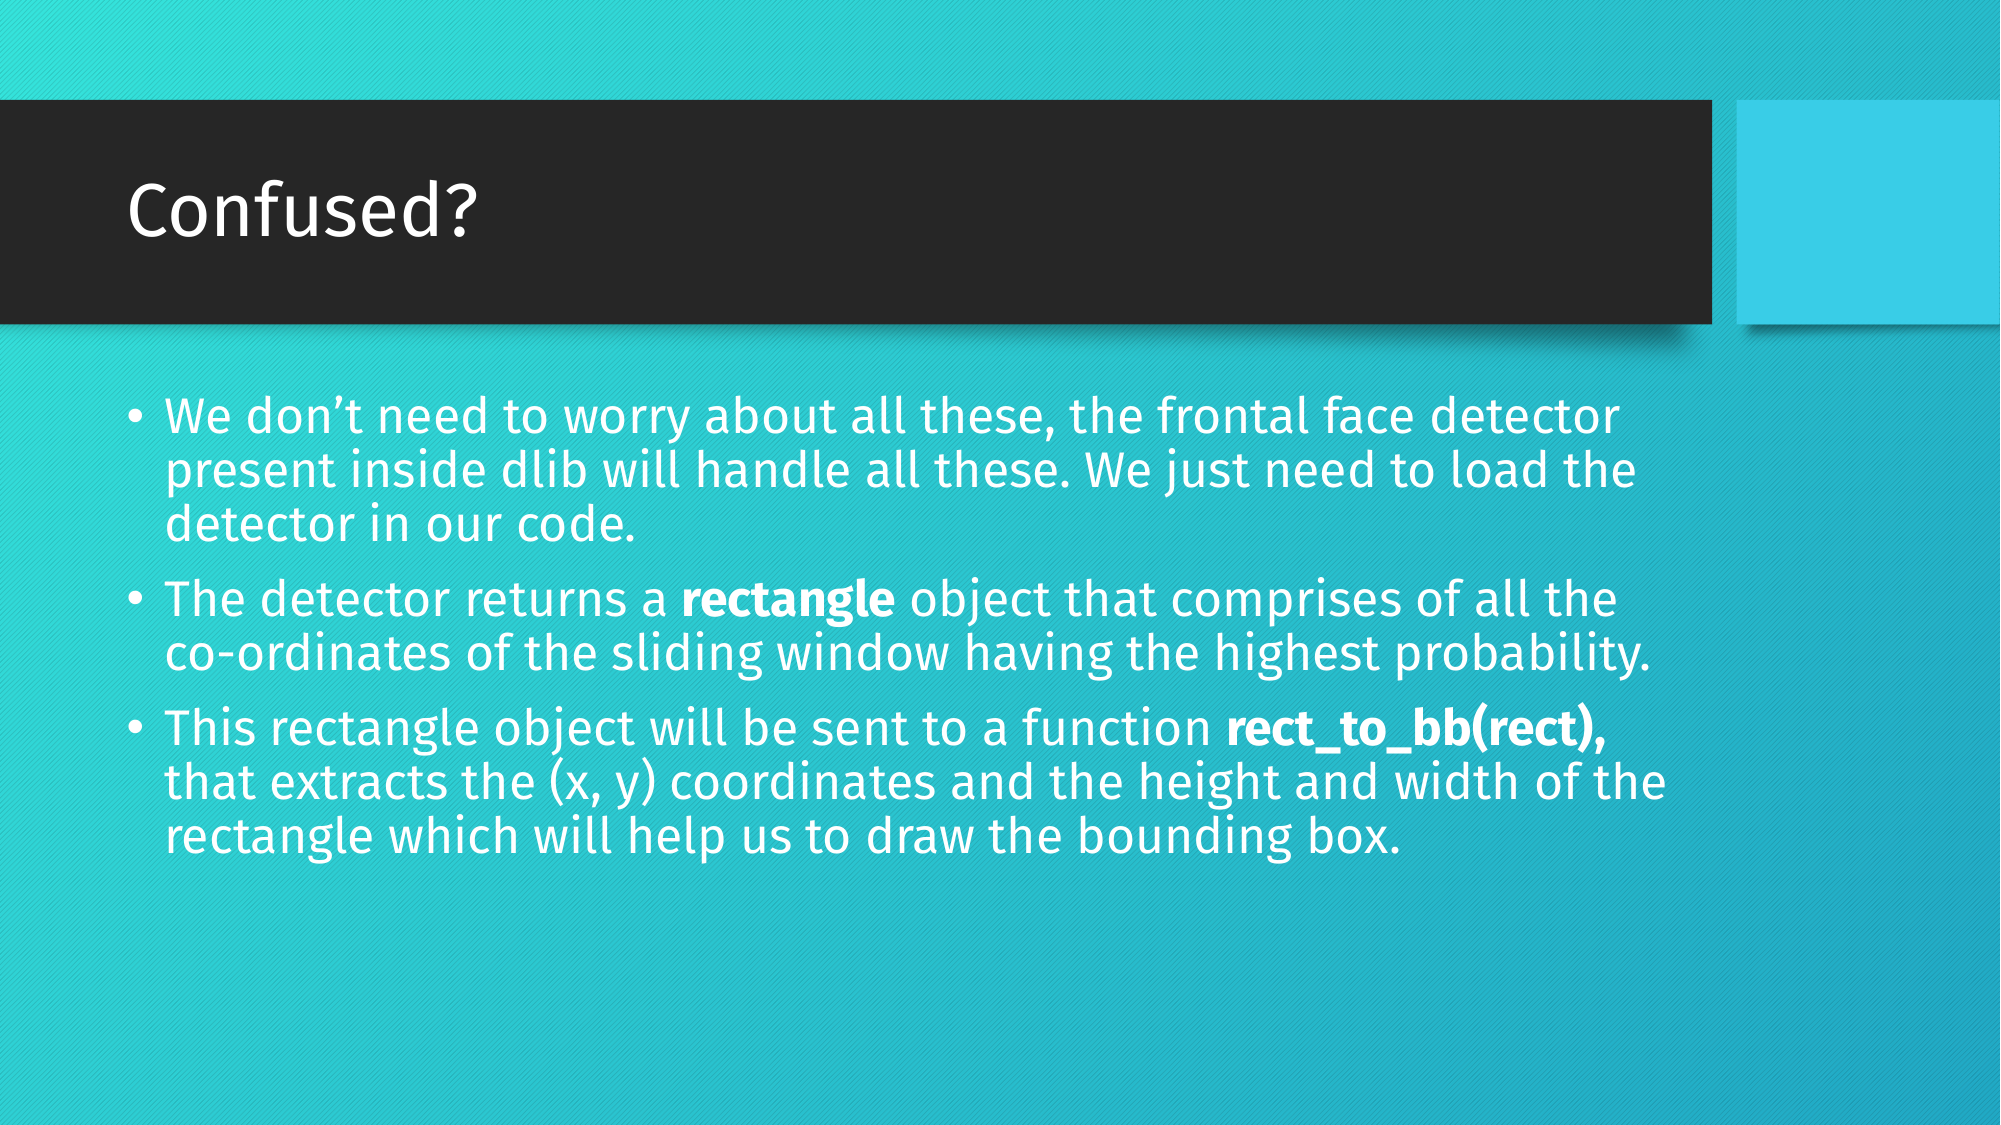

# Confused?
We don’t need to worry about all these, the frontal face detector present inside dlib will handle all these. We just need to load the detector in our code.
The detector returns a rectangle object that comprises of all the co-ordinates of the sliding window having the highest probability.
This rectangle object will be sent to a function rect_to_bb(rect), that extracts the (x, y) coordinates and the height and width of the rectangle which will help us to draw the bounding box.